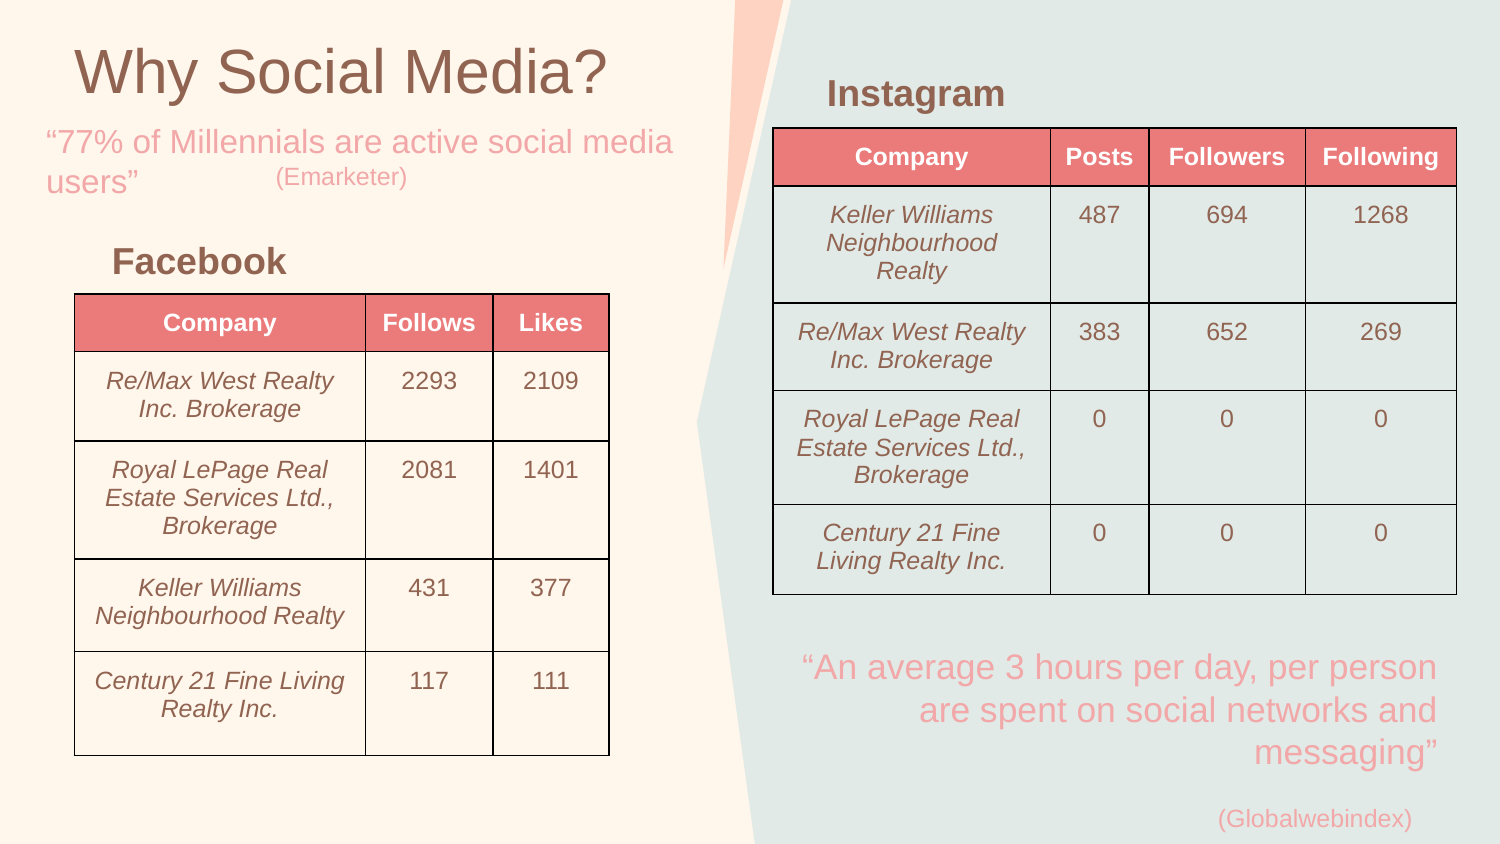

# Why Social Media?
Instagram
“77% of Millennials are active social media users”
| Company | Posts | Followers | Following |
| --- | --- | --- | --- |
| Keller Williams Neighbourhood Realty | 487 | 694 | 1268 |
| Re/Max West Realty Inc. Brokerage | 383 | 652 | 269 |
| Royal LePage Real Estate Services Ltd., Brokerage | 0 | 0 | 0 |
| Century 21 Fine Living Realty Inc. | 0 | 0 | 0 |
(Emarketer)
Facebook
| Company | Follows | Likes |
| --- | --- | --- |
| Re/Max West Realty Inc. Brokerage | 2293 | 2109 |
| Royal LePage Real Estate Services Ltd., Brokerage | 2081 | 1401 |
| Keller Williams Neighbourhood Realty | 431 | 377 |
| Century 21 Fine Living Realty Inc. | 117 | 111 |
“An average 3 hours per day, per person are spent on social networks and messaging”
(Globalwebindex)